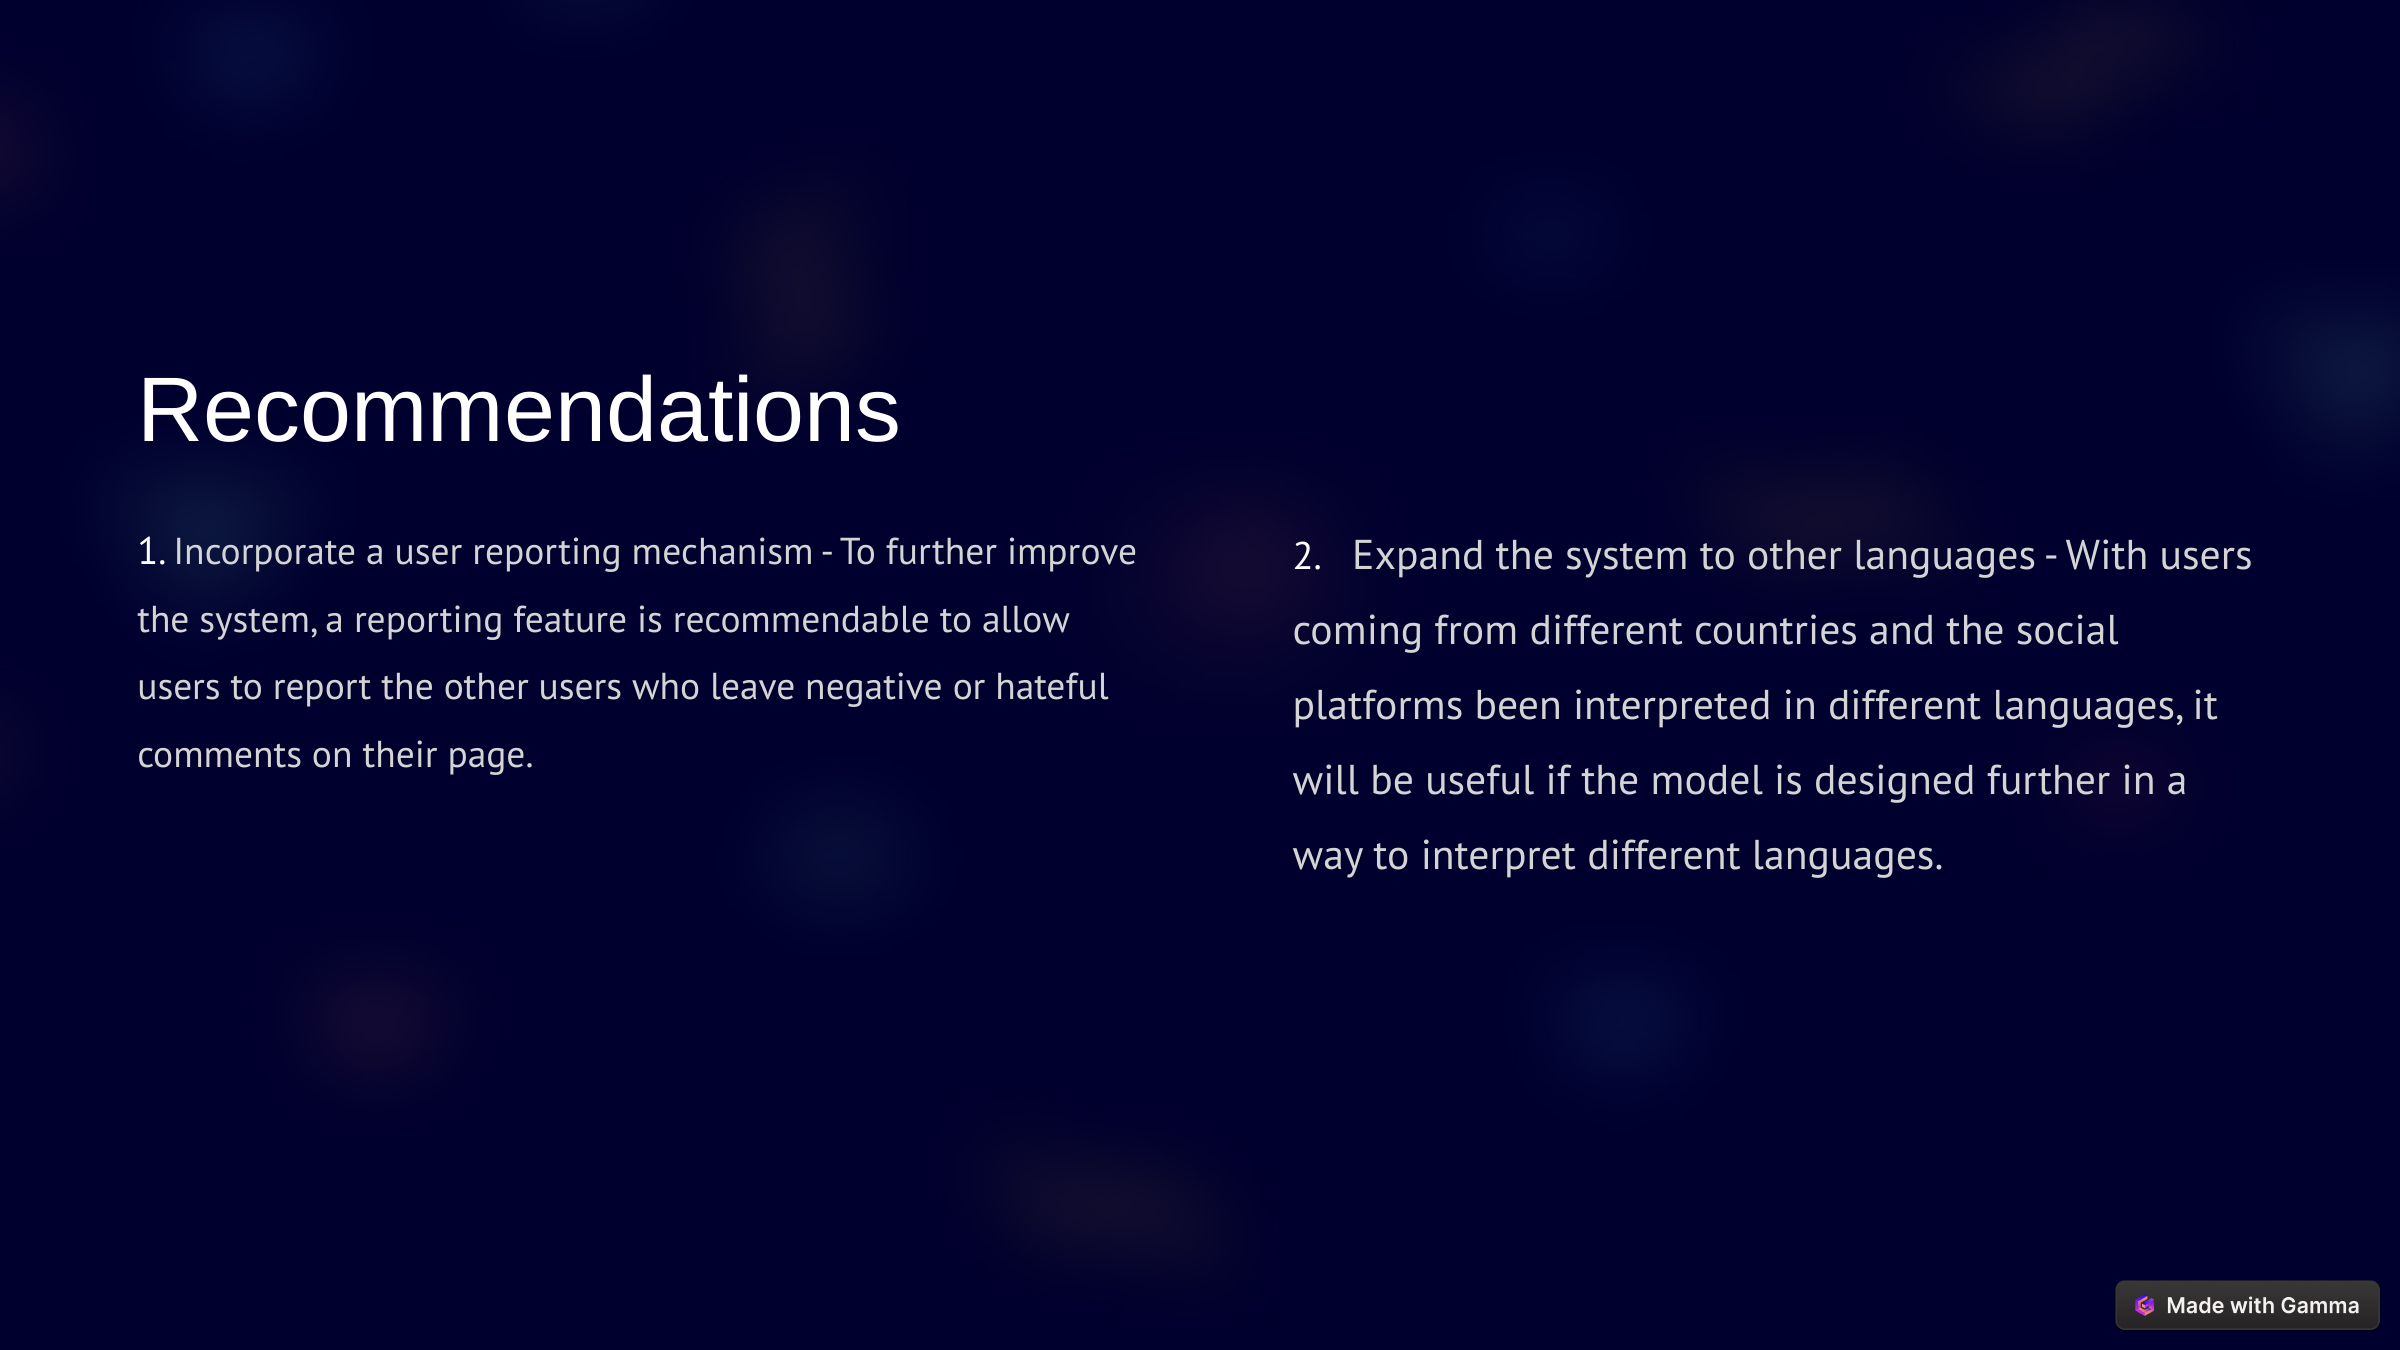

Recommendations
1. Incorporate a user reporting mechanism - To further improve the system, a reporting feature is recommendable to allow users to report the other users who leave negative or hateful comments on their page.

2.  Expand the system to other languages - With users coming from different countries and the social platforms been interpreted in different languages, it will be useful if the model is designed further in a way to interpret different languages.